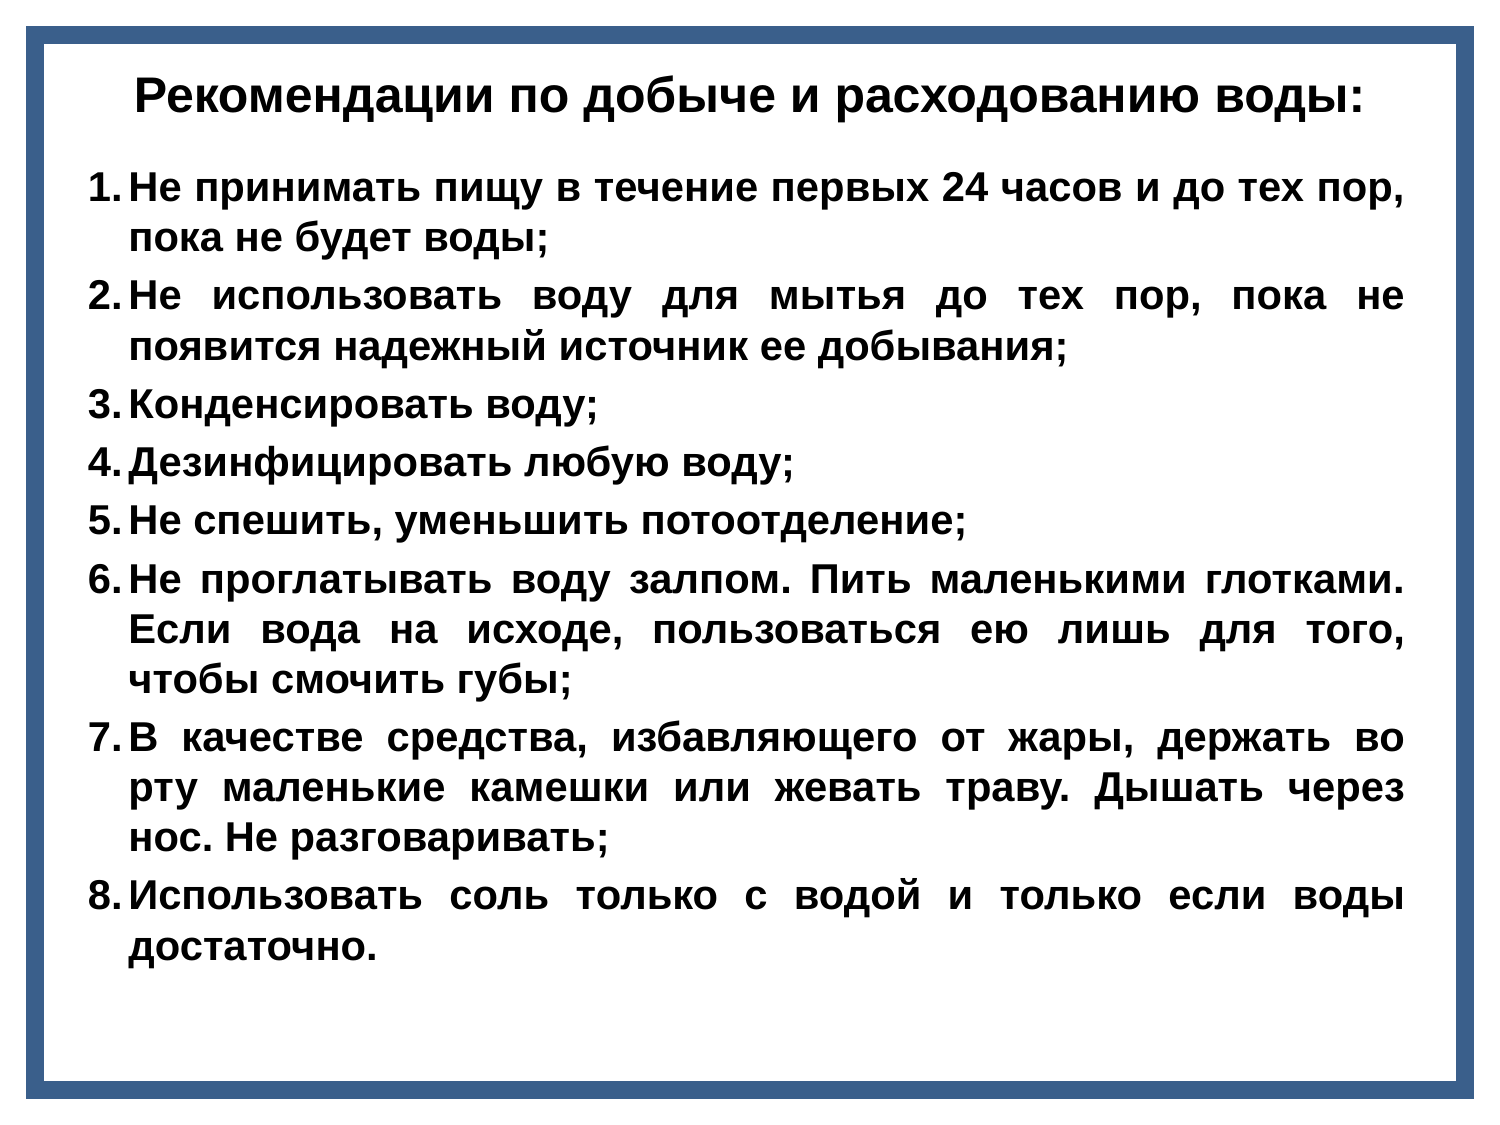

# Рекомендации по добыче и расходованию воды:
Не принимать пищу в течение первых 24 часов и до тех пор, пока не будет воды;
Не использовать воду для мытья до тех пор, пока не появится надежный источник ее добывания;
Конденсировать воду;
Дезинфицировать любую воду;
Не спешить, уменьшить потоотделение;
Не проглатывать воду залпом. Пить маленькими глотками. Если вода на исходе, пользоваться ею лишь для того, чтобы смочить губы;
В качестве средства, избавляющего от жары, держать во рту маленькие камешки или жевать траву. Дышать через нос. Не разговаривать;
Использовать соль только с водой и только если воды достаточно.